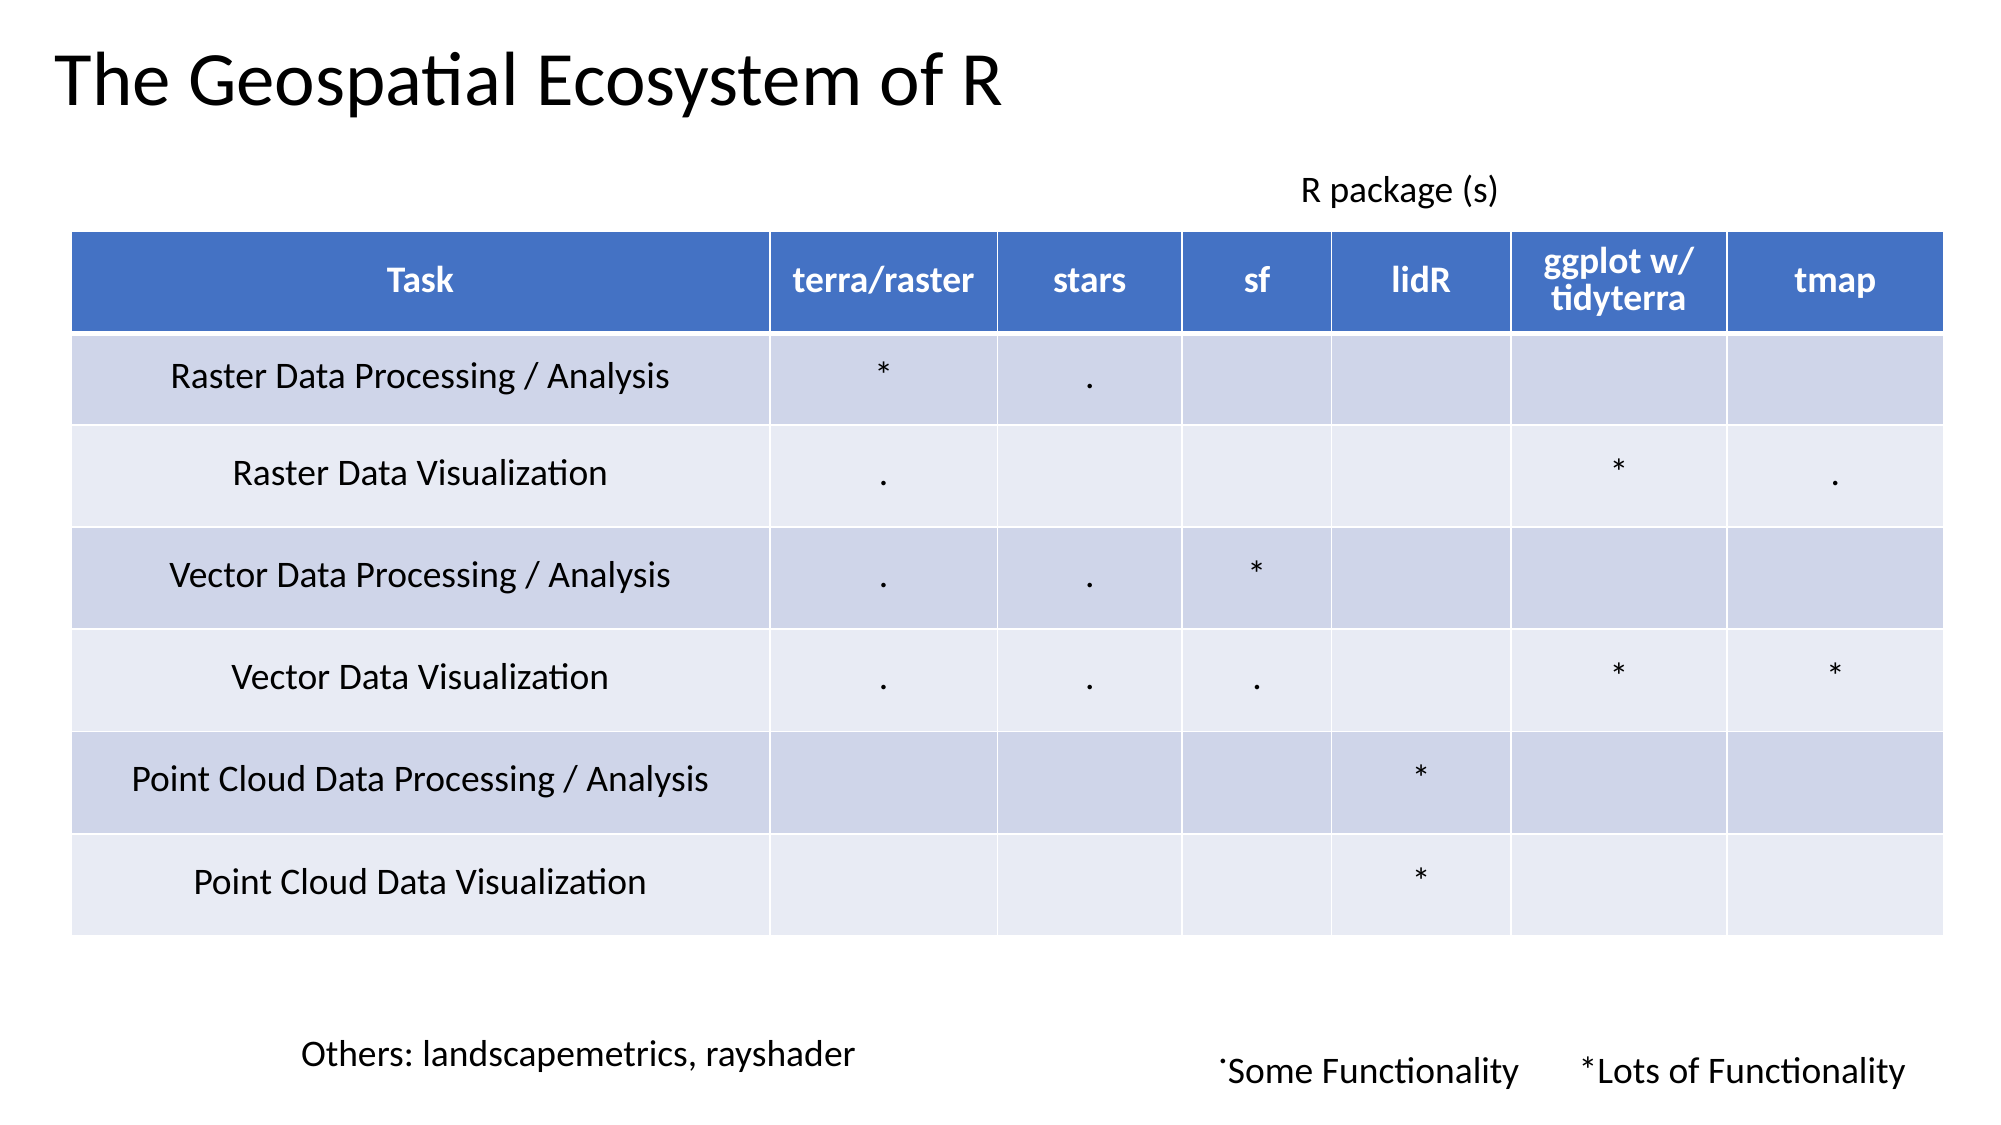

# The Geospatial Ecosystem of R
R package (s)
| Task | terra/raster | stars | sf | lidR | ggplot w/ tidyterra | tmap |
| --- | --- | --- | --- | --- | --- | --- |
| Raster Data Processing / Analysis | \* | . |  |  |  |  |
| Raster Data Visualization | . |  |  |  | \* | . |
| Vector Data Processing / Analysis | . | . | \* |  |  |  |
| Vector Data Visualization | . | . | . |  | \* | \* |
| Point Cloud Data Processing / Analysis |  |  |  | \* |  |  |
| Point Cloud Data Visualization |  |  |  | \* |  |  |
.Some Functionality       *Lots of Functionality
Others: landscapemetrics, rayshader